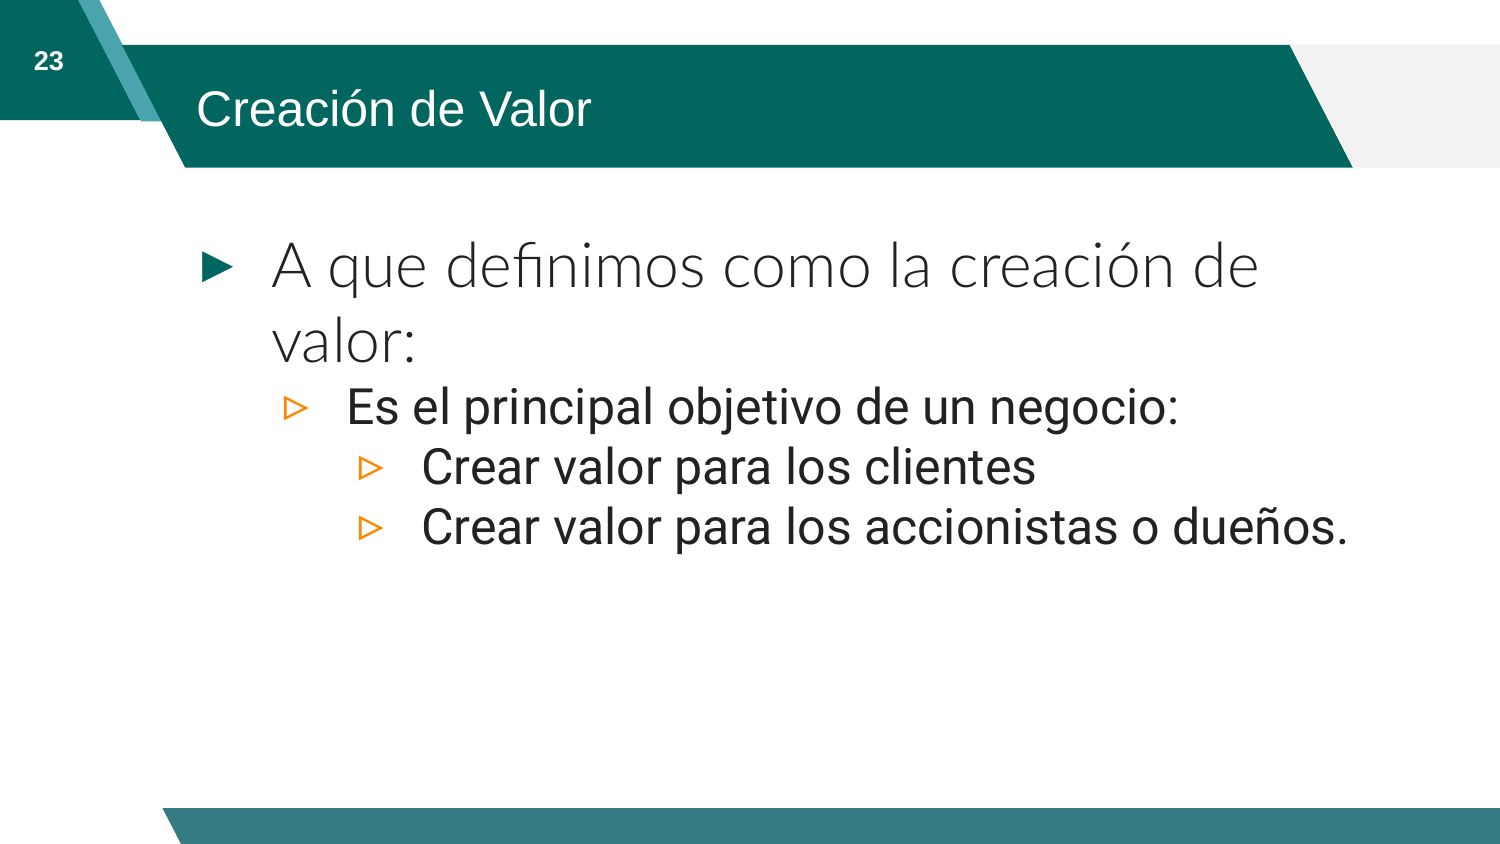

23
# Creación de Valor
A que definimos como la creación de valor:
Es el principal objetivo de un negocio:
Crear valor para los clientes
Crear valor para los accionistas o dueños.